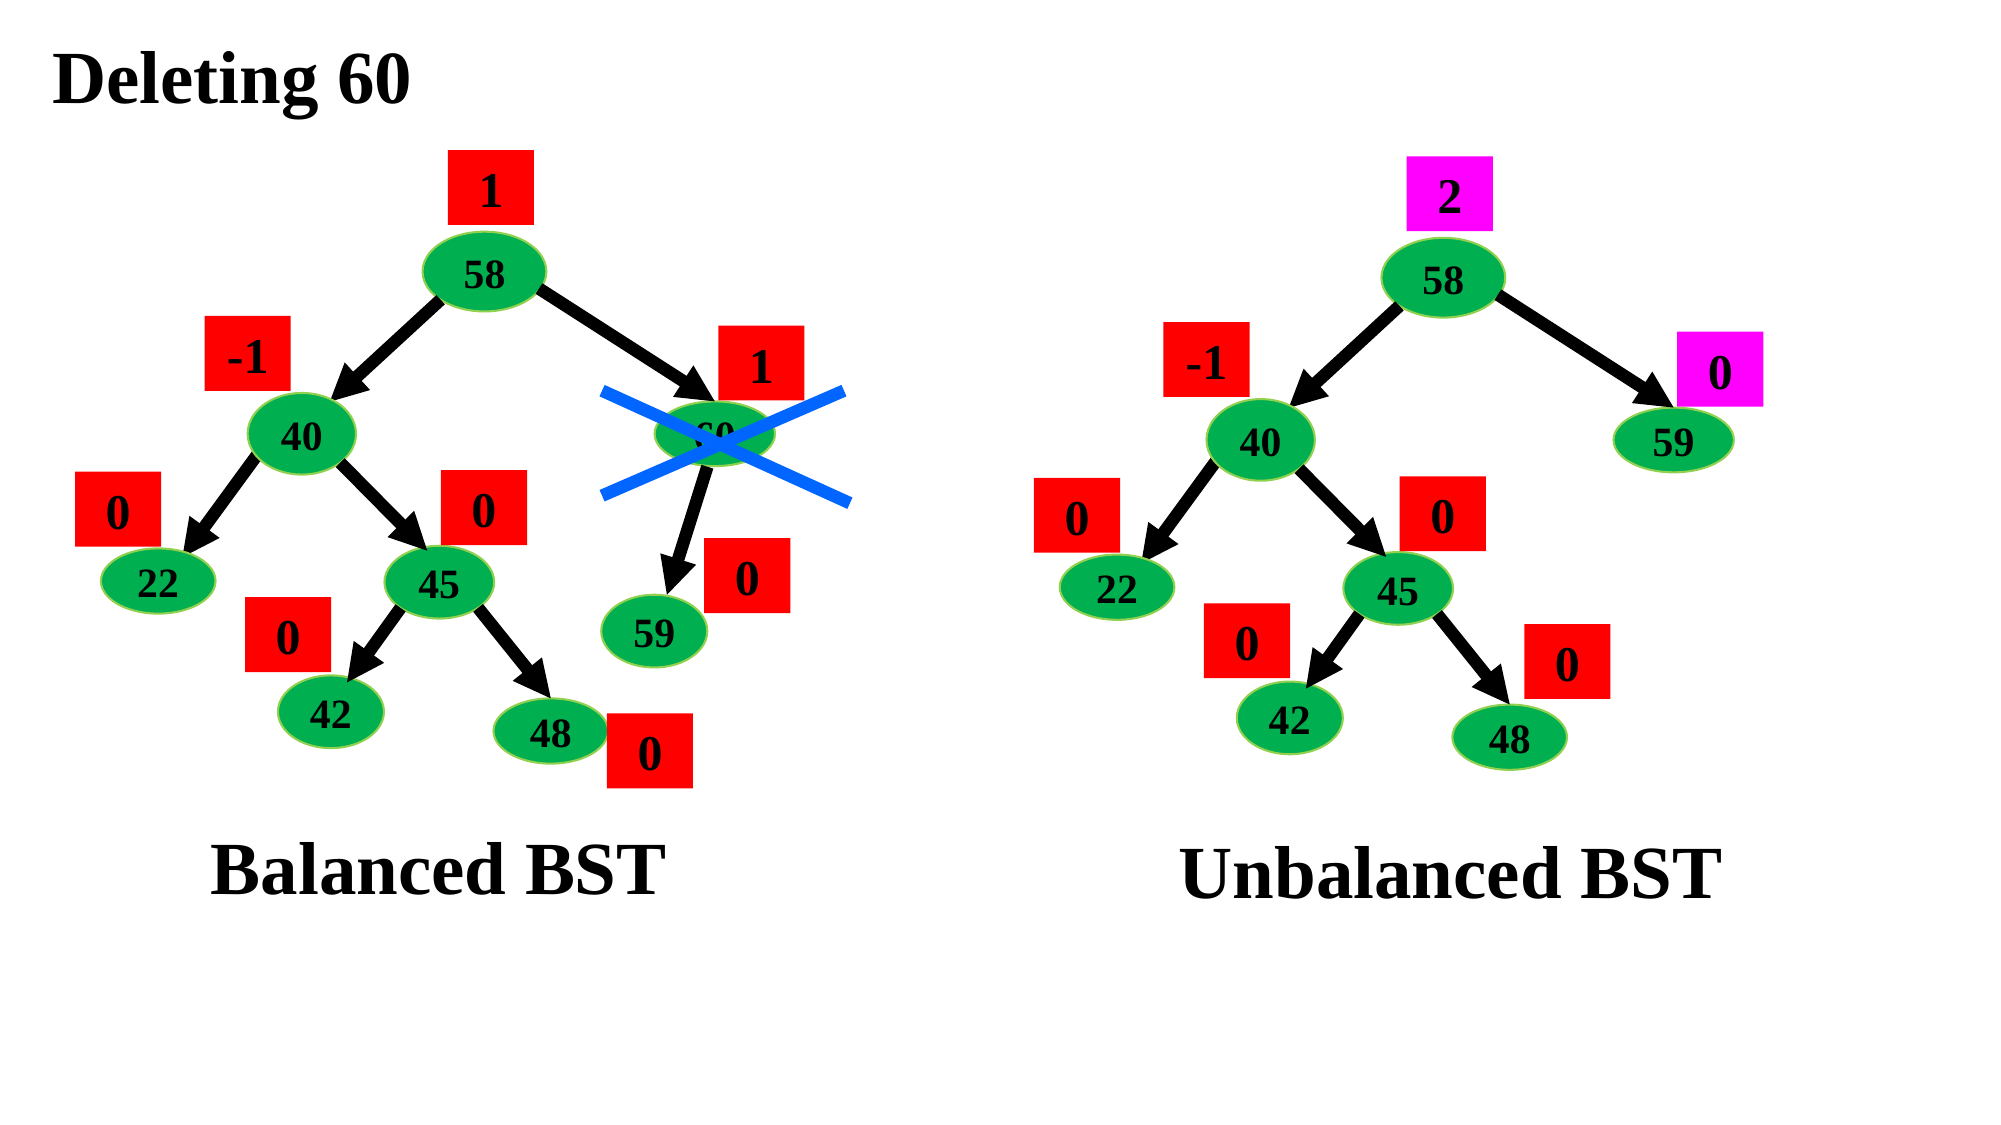

Deleting 60
1
58
40
60
45
22
59
42
48
-1
1
0
0
0
0
0
2
58
40
59
45
22
42
48
-1
0
0
0
0
0
48
Balanced BST
Unbalanced BST